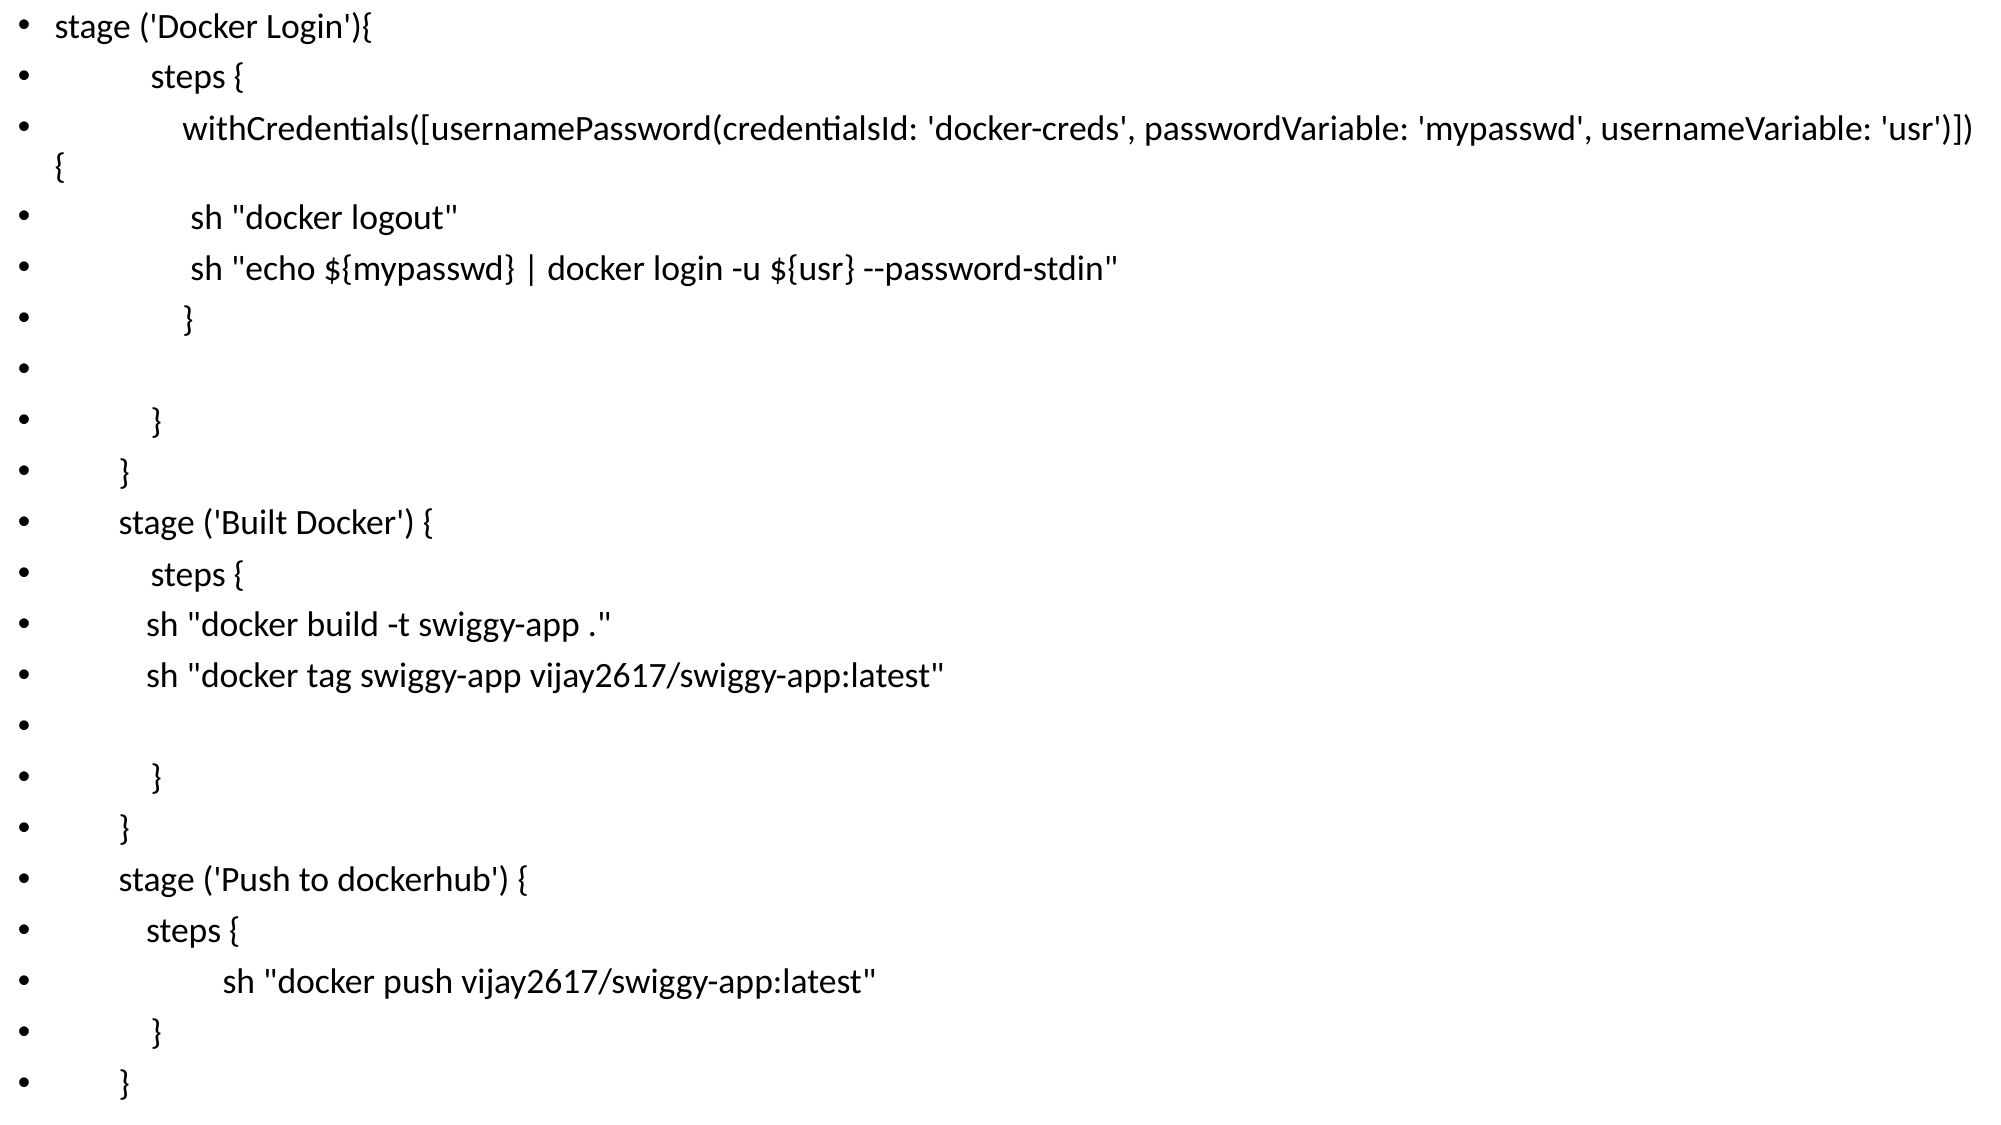

stage ('Docker Login'){
            steps {
                withCredentials([usernamePassword(credentialsId: 'docker-creds', passwordVariable: 'mypasswd', usernameVariable: 'usr')]) {
                 sh "docker logout"
                 sh "echo ${mypasswd} | docker login -u ${usr} --password-stdin"
                }

            }
        }
        stage ('Built Docker') {
            steps {
		sh "docker build -t swiggy-app ."
		sh "docker tag swiggy-app vijay2617/swiggy-app:latest"

            }
        }
        stage ('Push to dockerhub') {
    		steps {
                     sh "docker push vijay2617/swiggy-app:latest"
            }
        }